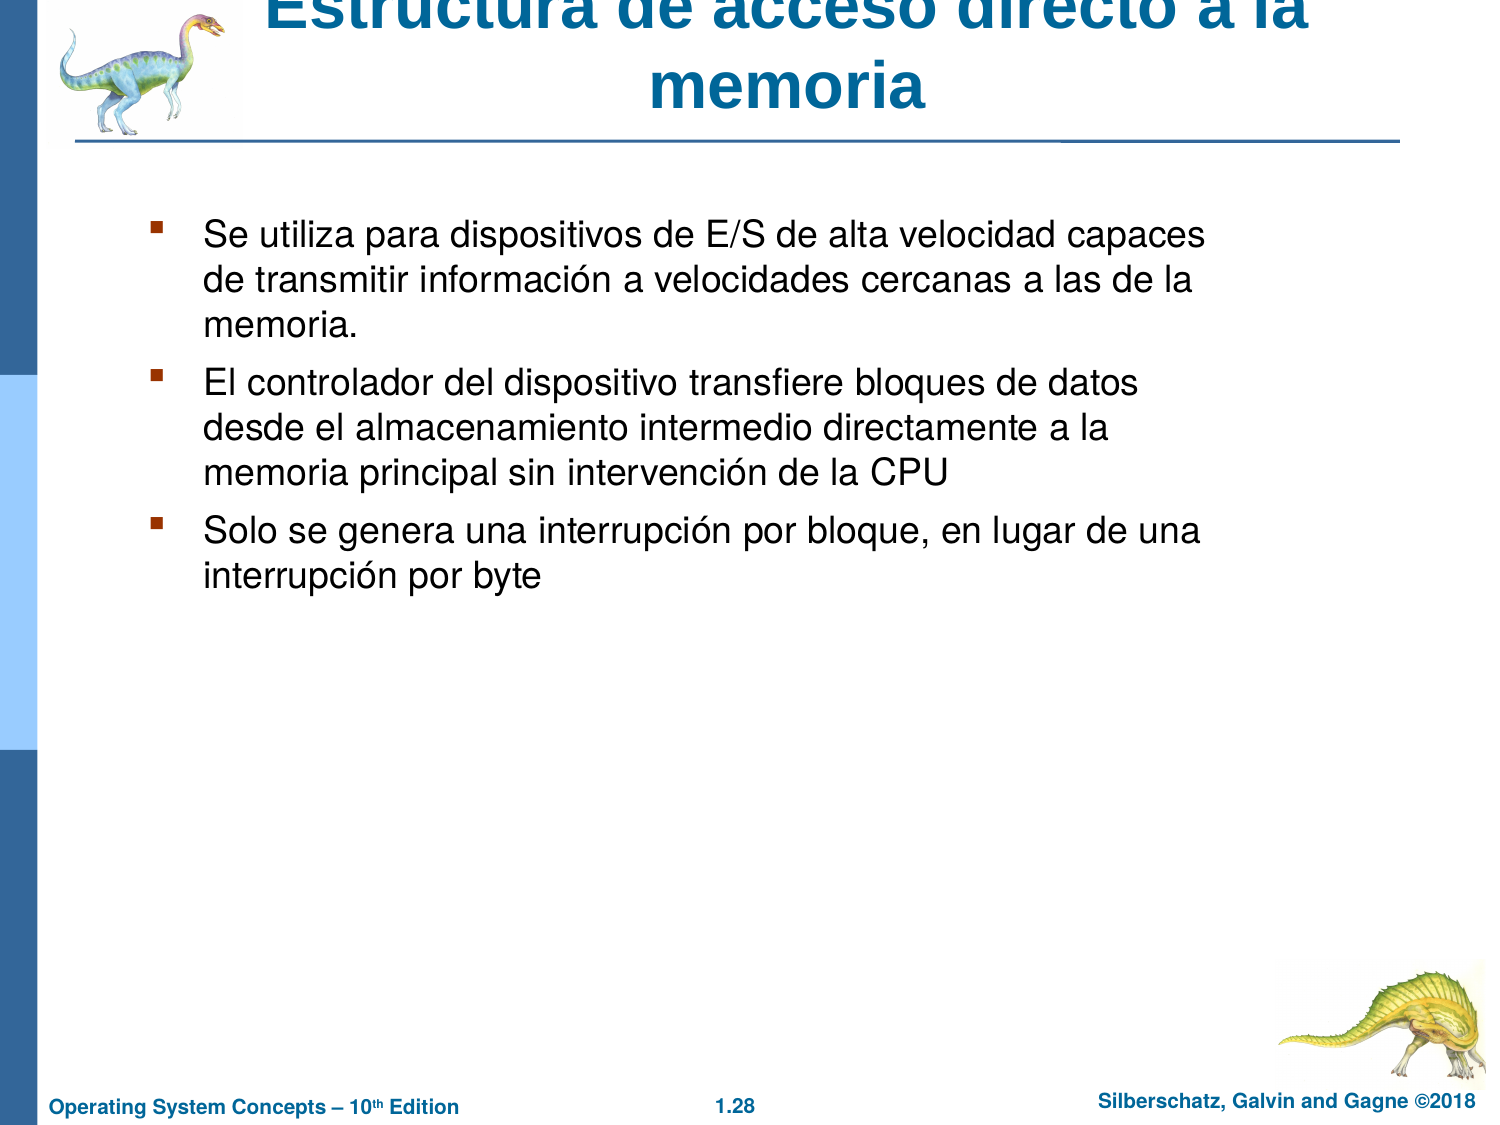

Estructura de acceso directo a la memoria
Se utiliza para dispositivos de E/S de alta velocidad capaces de transmitir información a velocidades cercanas a las de la memoria.
El controlador del dispositivo transfiere bloques de datos desde el almacenamiento intermedio directamente a la memoria principal sin intervención de la CPU
Solo se genera una interrupción por bloque, en lugar de una interrupción por byte